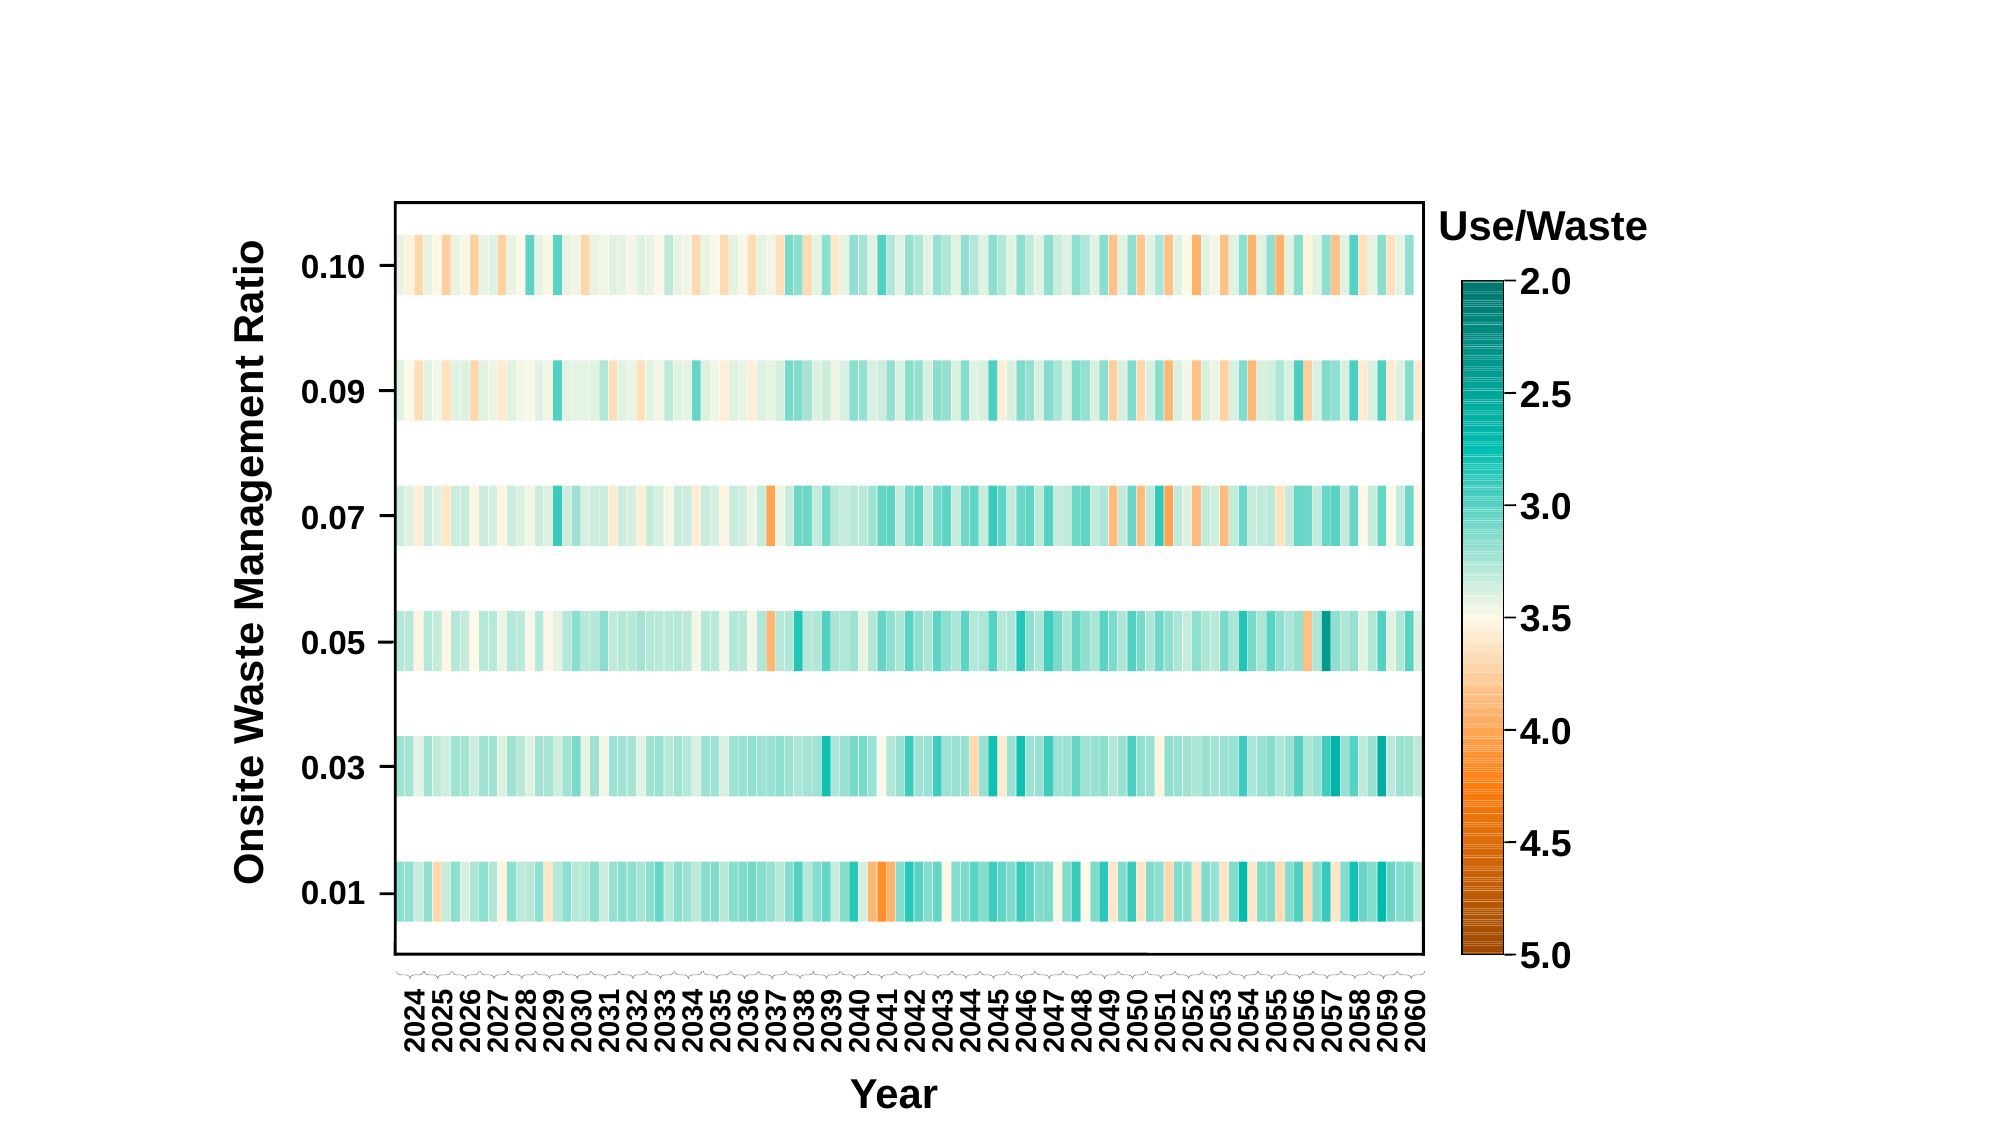

Use/Waste

0.10
2.0

2.5
0.09

3.0

0.07

2024
2025
2026
2027
2028
2029
2030
2031
2032
2033
2034
2035
2036
2037
2038
2039
2040
2041
2042
2043
2044
2045
2046
2047
2048
2049
2050
2051
2052
2053
2054
2055
2056
2057
2058
2059
2060

Year

Onsite Waste Management Ratio

3.5

0.05

4.0

0.03

4.5

0.01

5.0